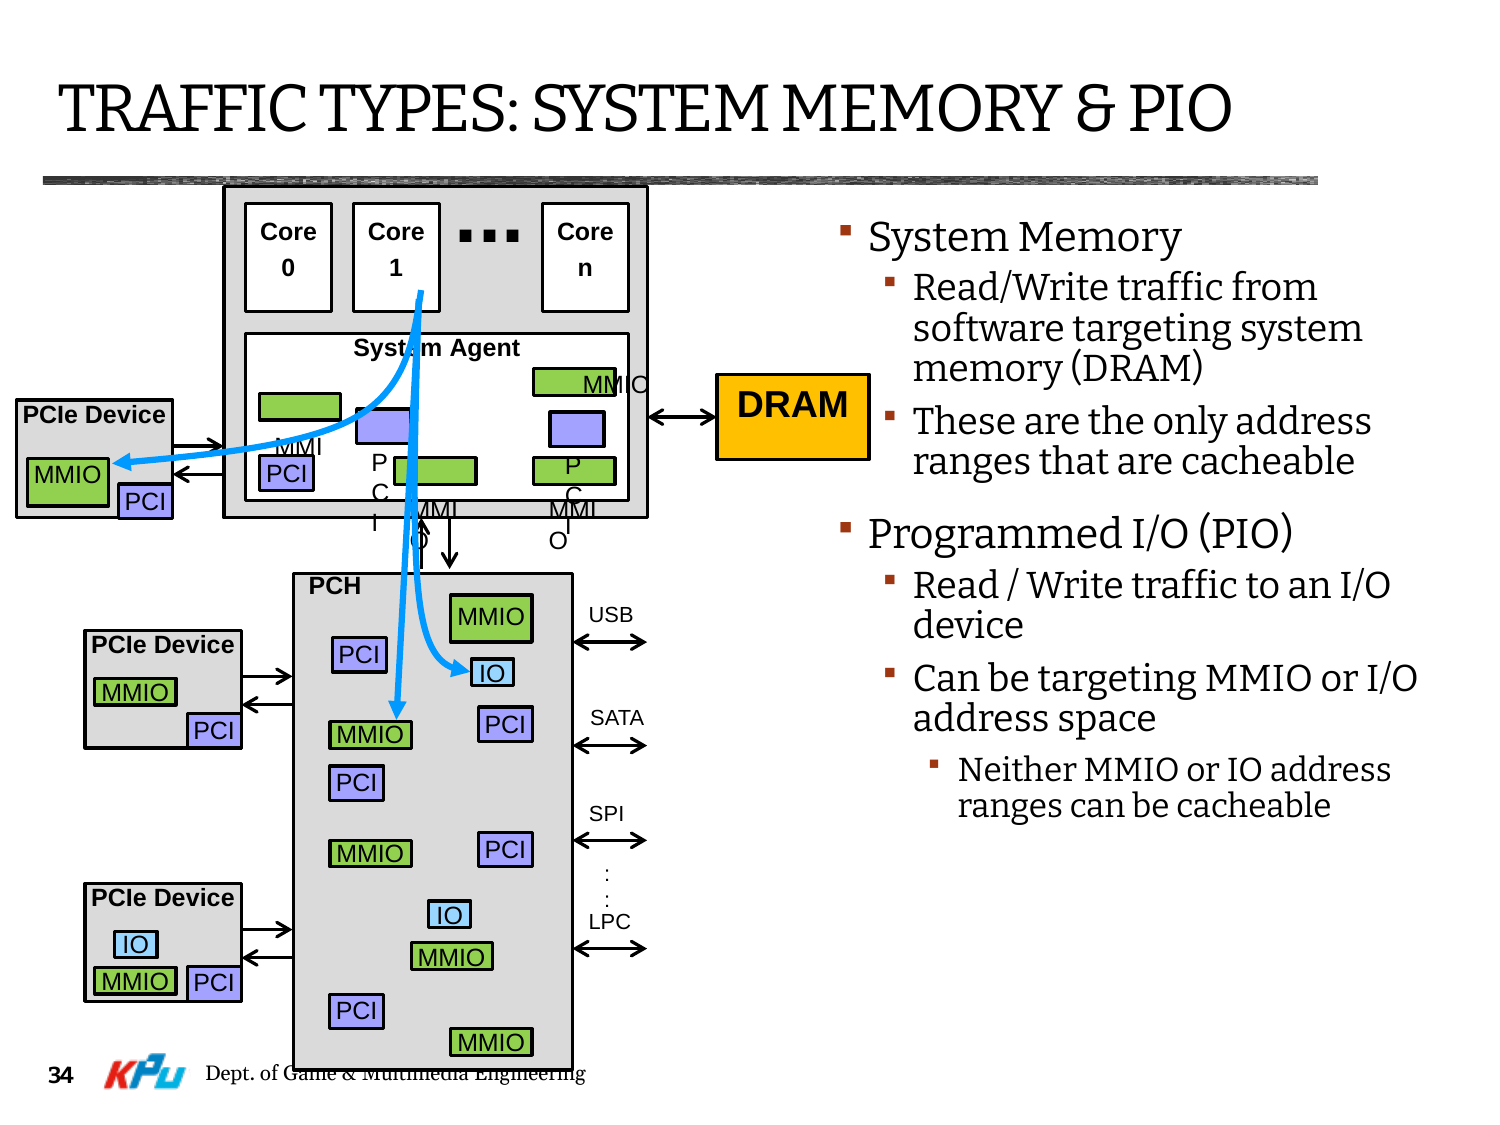

# Traffic Types: System Memory & PIO
...

Core
Core
Core
0
1
n
System Agent

            MMIO

DRAM
 MMIO
PCIeDevice

 PCI

 PCI

 MMIO

 MMIO
PCI
MMIO

PCI

PCH

MMIO
USB
PCIeDevice

PCI

IO

MMIO

SATA

PCI

PCI
MMIO

PCI
SPI

PCI
MMIO

:
PCIeDevice

:
IO

LPC

IO

MMIO

MMIO
PCI

PCI
MMIO

System Memory
Read/Write traffic from software targeting system memory (DRAM)
These are the only address ranges that are cacheable
Programmed I/O (PIO)
Read / Write traffic to an I/O device
Can be targeting MMIO or I/O address space
Neither MMIO or IO address ranges can be cacheable

Dept. of Game & Multimedia Engineering
34